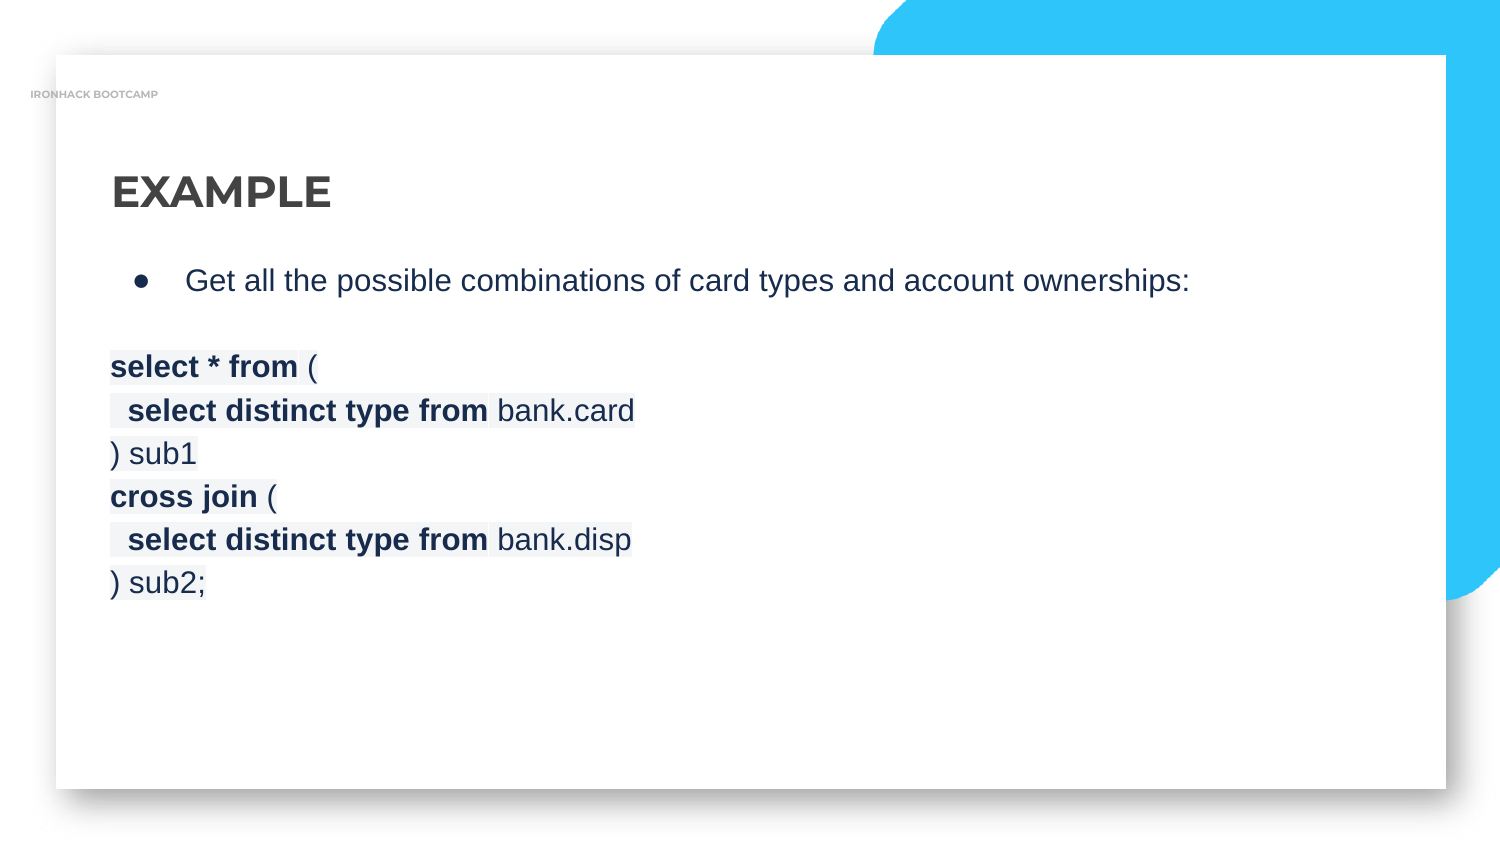

IRONHACK BOOTCAMP
EXAMPLE
Get all the possible combinations of card types and account ownerships:

select * from (
  select distinct type from bank.card
) sub1
cross join (
  select distinct type from bank.disp
) sub2;